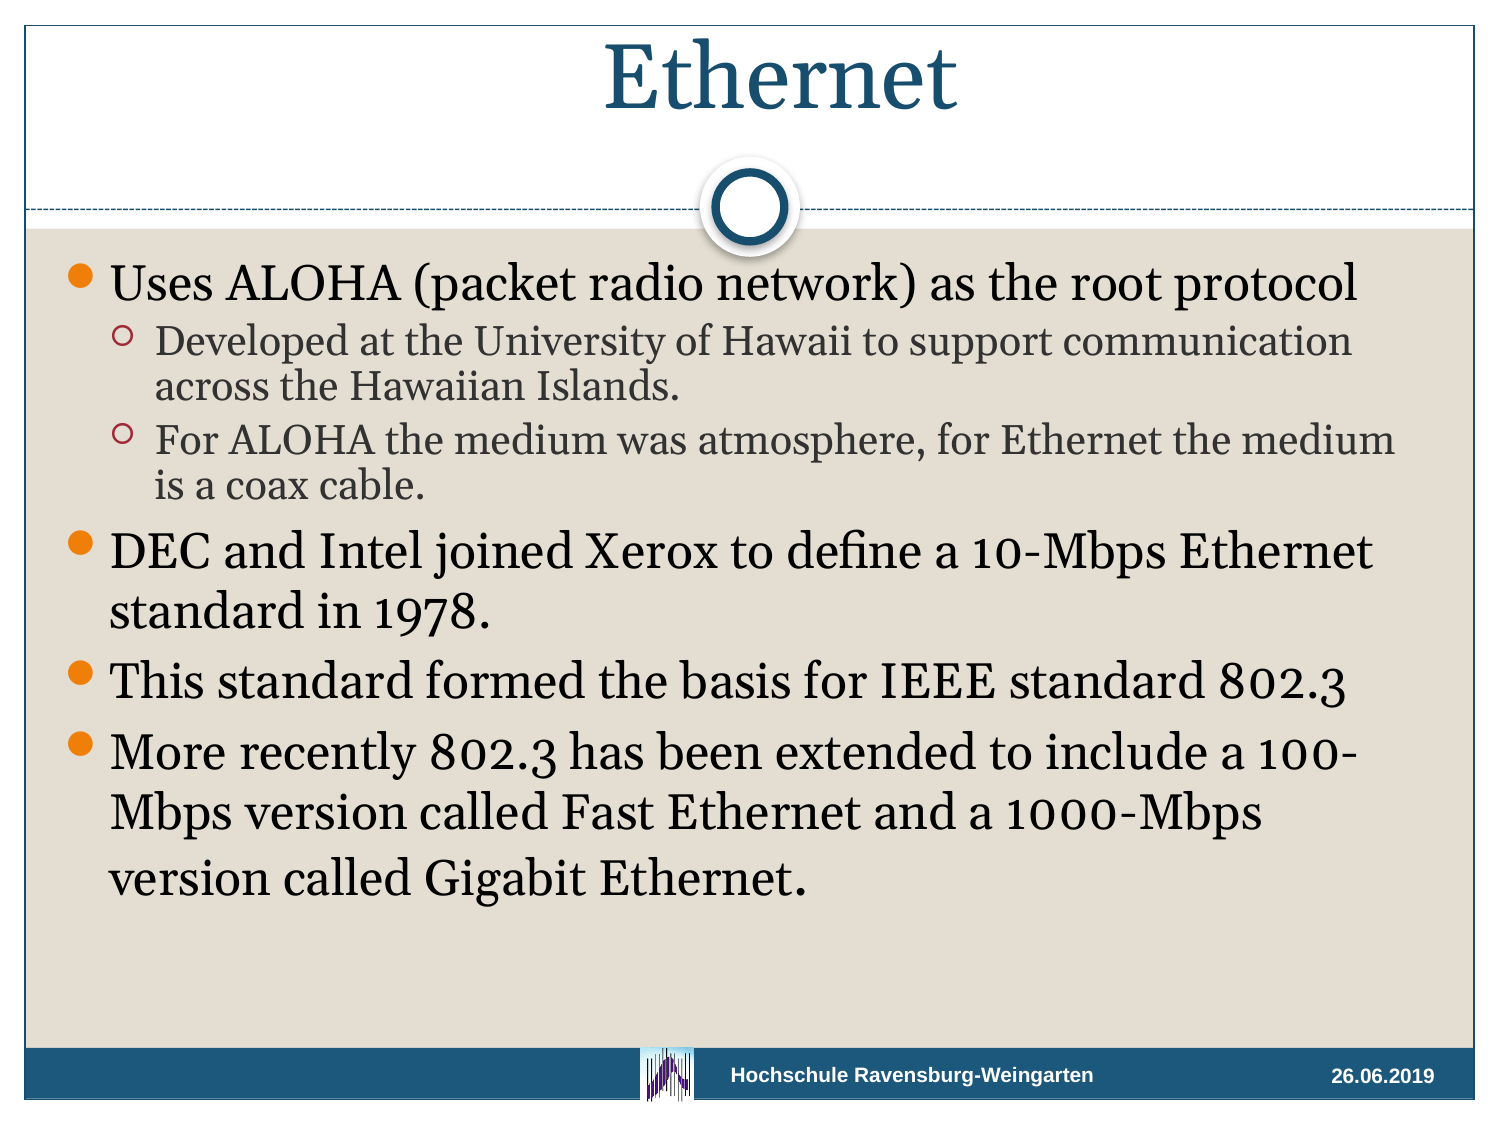

# Ethernet
Uses ALOHA (packet radio network) as the root protocol
Developed at the University of Hawaii to support communication across the Hawaiian Islands.
For ALOHA the medium was atmosphere, for Ethernet the medium is a coax cable.
DEC and Intel joined Xerox to define a 10-Mbps Ethernet standard in 1978.
This standard formed the basis for IEEE standard 802.3
More recently 802.3 has been extended to include a 100-Mbps version called Fast Ethernet and a 1000-Mbps version called Gigabit Ethernet.

26.06.2019